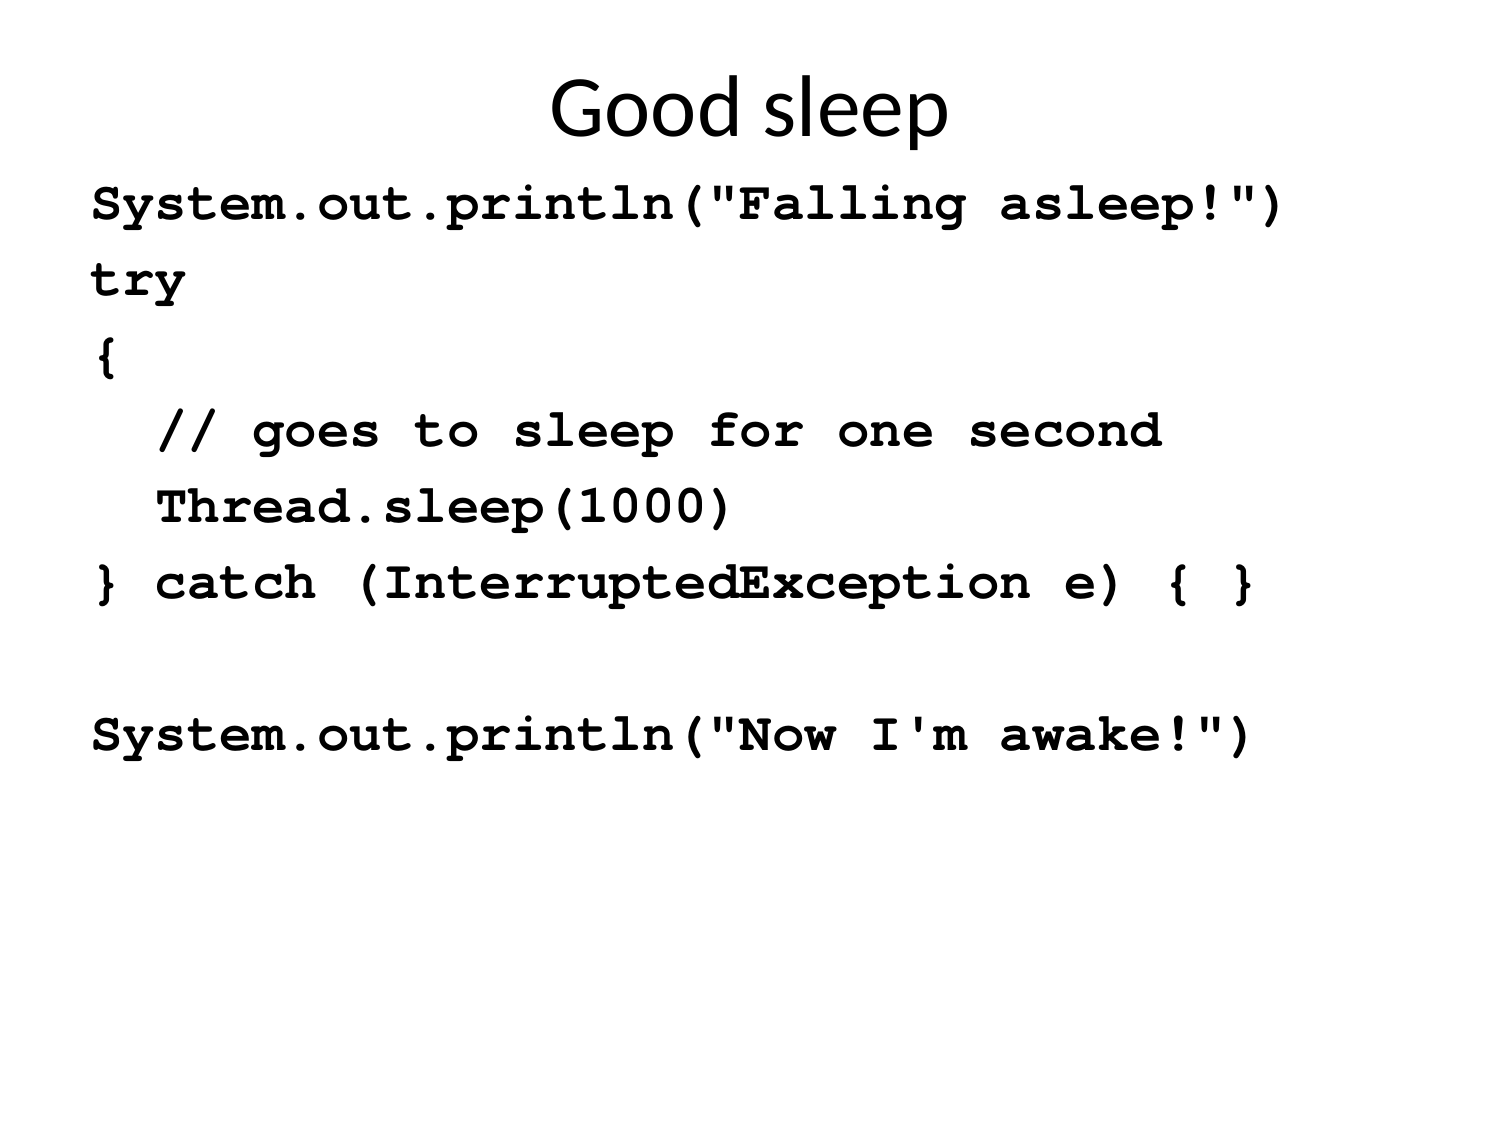

Good sleep
System.out.println("Falling asleep!")
try
{
  // goes to sleep for one second
  Thread.sleep(1000)
} catch (InterruptedException e) { }

System.out.println("Now I'm awake!")